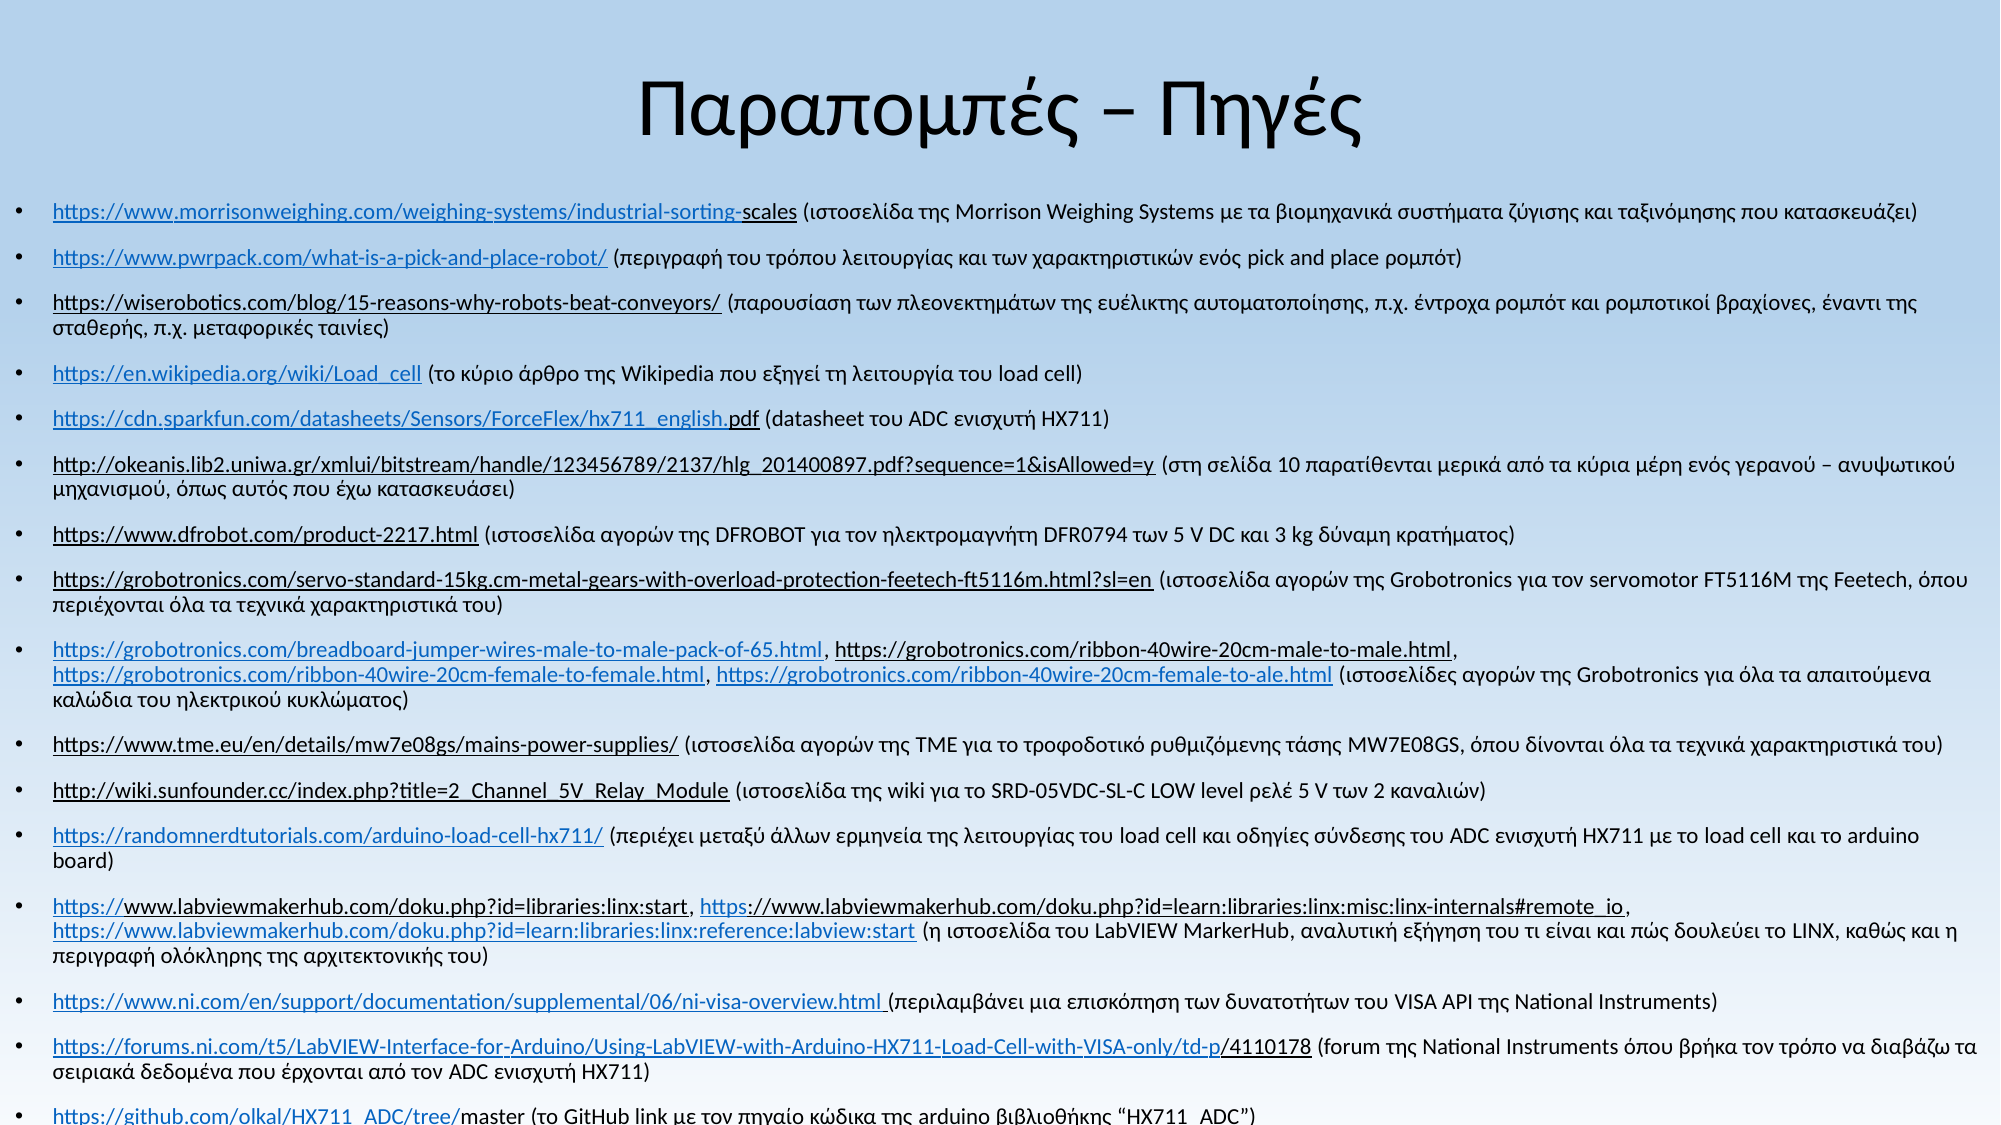

# Παραπομπές – Πηγές
https://www.morrisonweighing.com/weighing-systems/industrial-sorting-scales (ιστοσελίδα της Morrison Weighing Systems με τα βιομηχανικά συστήματα ζύγισης και ταξινόμησης που κατασκευάζει)
https://www.pwrpack.com/what-is-a-pick-and-place-robot/ (περιγραφή του τρόπου λειτουργίας και των χαρακτηριστικών ενός pick and place ρομπότ)
https://wiserobotics.com/blog/15-reasons-why-robots-beat-conveyors/ (παρουσίαση των πλεονεκτημάτων της ευέλικτης αυτοματοποίησης, π.χ. έντροχα ρομπότ και ρομποτικοί βραχίονες, έναντι της σταθερής, π.χ. μεταφορικές ταινίες)
https://en.wikipedia.org/wiki/Load_cell (το κύριο άρθρο της Wikipedia που εξηγεί τη λειτουργία του load cell)
https://cdn.sparkfun.com/datasheets/Sensors/ForceFlex/hx711_english.pdf (datasheet του ADC ενισχυτή HX711)
http://okeanis.lib2.uniwa.gr/xmlui/bitstream/handle/123456789/2137/hlg_201400897.pdf?sequence=1&isAllowed=y (στη σελίδα 10 παρατίθενται μερικά από τα κύρια μέρη ενός γερανού – ανυψωτικού μηχανισμού, όπως αυτός που έχω κατασκευάσει)
https://www.dfrobot.com/product-2217.html (ιστοσελίδα αγορών της DFROBOT για τον ηλεκτρομαγνήτη DFR0794 των 5 V DC και 3 kg δύναμη κρατήματος)
https://grobotronics.com/servo-standard-15kg.cm-metal-gears-with-overload-protection-feetech-ft5116m.html?sl=en (ιστοσελίδα αγορών της Grobotronics για τον servomotor FT5116M της Feetech, όπου περιέχονται όλα τα τεχνικά χαρακτηριστικά του)
https://grobotronics.com/breadboard-jumper-wires-male-to-male-pack-of-65.html, https://grobotronics.com/ribbon-40wire-20cm-male-to-male.html, https://grobotronics.com/ribbon-40wire-20cm-female-to-female.html, https://grobotronics.com/ribbon-40wire-20cm-female-to-ale.html (ιστοσελίδες αγορών της Grobotronics για όλα τα απαιτούμενα καλώδια του ηλεκτρικού κυκλώματος)
https://www.tme.eu/en/details/mw7e08gs/mains-power-supplies/ (ιστοσελίδα αγορών της TME για το τροφοδοτικό ρυθμιζόμενης τάσης MW7E08GS, όπου δίνονται όλα τα τεχνικά χαρακτηριστικά του)
http://wiki.sunfounder.cc/index.php?title=2_Channel_5V_Relay_Module (ιστοσελίδα της wiki για το SRD-05VDC-SL-C LOW level ρελέ 5 V των 2 καναλιών)
https://randomnerdtutorials.com/arduino-load-cell-hx711/ (περιέχει μεταξύ άλλων ερμηνεία της λειτουργίας του load cell και οδηγίες σύνδεσης του ADC ενισχυτή HX711 με το load cell και το arduino board)
https://www.labviewmakerhub.com/doku.php?id=libraries:linx:start, https://www.labviewmakerhub.com/doku.php?id=learn:libraries:linx:misc:linx-internals#remote_io, https://www.labviewmakerhub.com/doku.php?id=learn:libraries:linx:reference:labview:start (η ιστοσελίδα του LabVIEW MarkerHub, αναλυτική εξήγηση του τι είναι και πώς δουλεύει το LINX, καθώς και η περιγραφή ολόκληρης της αρχιτεκτονικής του)
https://www.ni.com/en/support/documentation/supplemental/06/ni-visa-overview.html (περιλαμβάνει μια επισκόπηση των δυνατοτήτων του VISA API της National Instruments)
https://forums.ni.com/t5/LabVIEW-Interface-for-Arduino/Using-LabVIEW-with-Arduino-HX711-Load-Cell-with-VISA-only/td-p/4110178 (forum της National Instruments όπου βρήκα τον τρόπο να διαβάζω τα σειριακά δεδομένα που έρχονται από τον ADC ενισχυτή HX711)
https://github.com/olkal/HX711_ADC/tree/master (το GitHub link με τον πηγαίο κώδικα της arduino βιβλιοθήκης “HX711_ADC”)